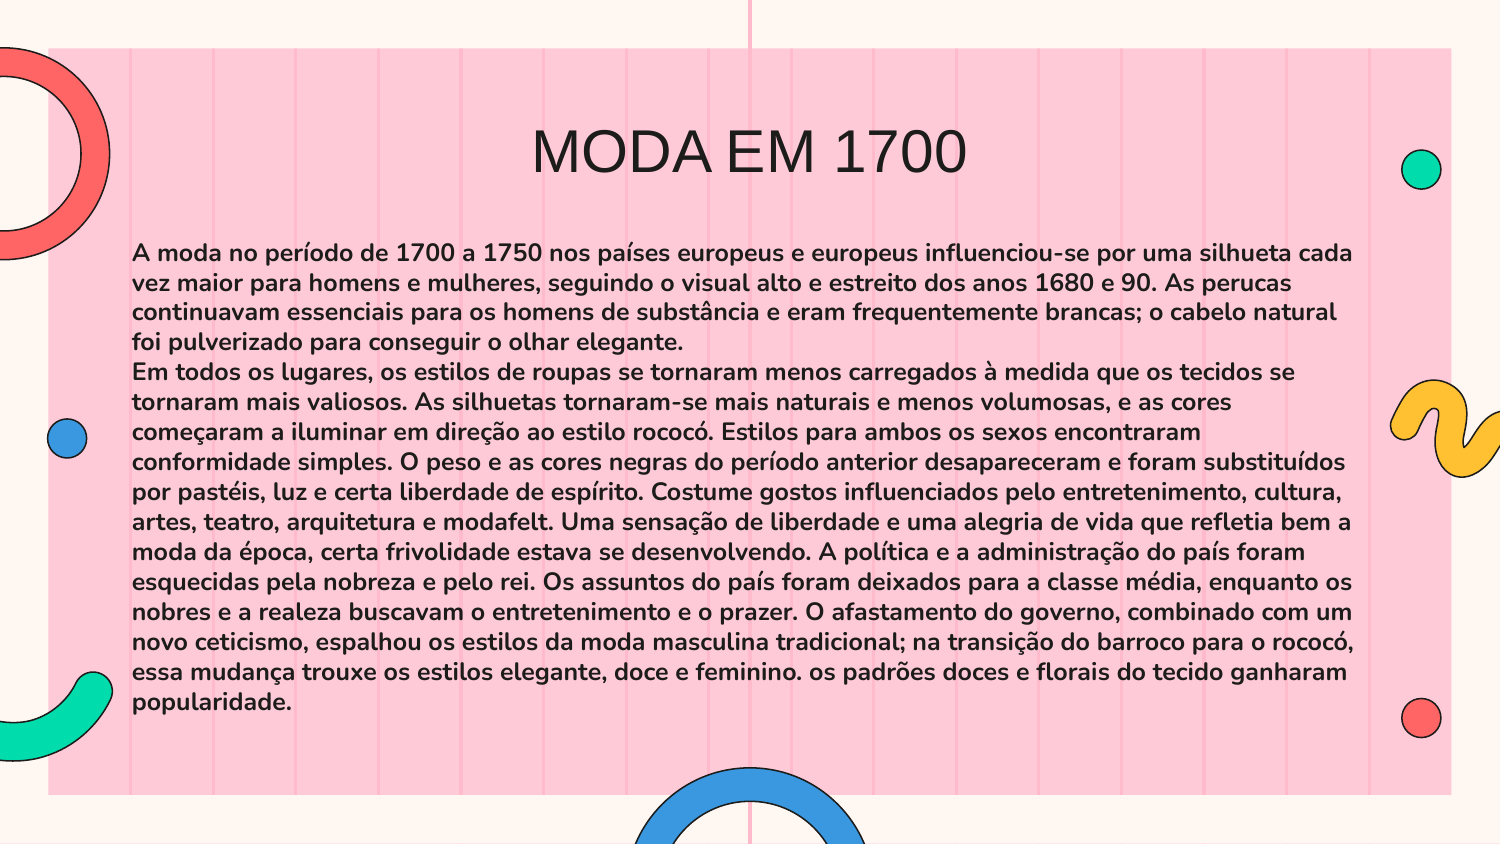

# MODA EM 1700

A moda no período de 1700 a 1750 nos países europeus e europeus influenciou-se por uma silhueta cada vez maior para homens e mulheres, seguindo o visual alto e estreito dos anos 1680 e 90. As perucas continuavam essenciais para os homens de substância e eram frequentemente brancas; o cabelo natural foi pulverizado para conseguir o olhar elegante.
Em todos os lugares, os estilos de roupas se tornaram menos carregados à medida que os tecidos se tornaram mais valiosos. As silhuetas tornaram-se mais naturais e menos volumosas, e as cores começaram a iluminar em direção ao estilo rococó. Estilos para ambos os sexos encontraram conformidade simples. O peso e as cores negras do período anterior desapareceram e foram substituídos por pastéis, luz e certa liberdade de espírito. Costume gostos influenciados pelo entretenimento, cultura, artes, teatro, arquitetura e modafelt. Uma sensação de liberdade e uma alegria de vida que refletia bem a moda da época, certa frivolidade estava se desenvolvendo. A política e a administração do país foram esquecidas pela nobreza e pelo rei. Os assuntos do país foram deixados para a classe média, enquanto os nobres e a realeza buscavam o entretenimento e o prazer. O afastamento do governo, combinado com um novo ceticismo, espalhou os estilos da moda masculina tradicional; na transição do barroco para o rococó, essa mudança trouxe os estilos elegante, doce e feminino. os padrões doces e florais do tecido ganharam popularidade.